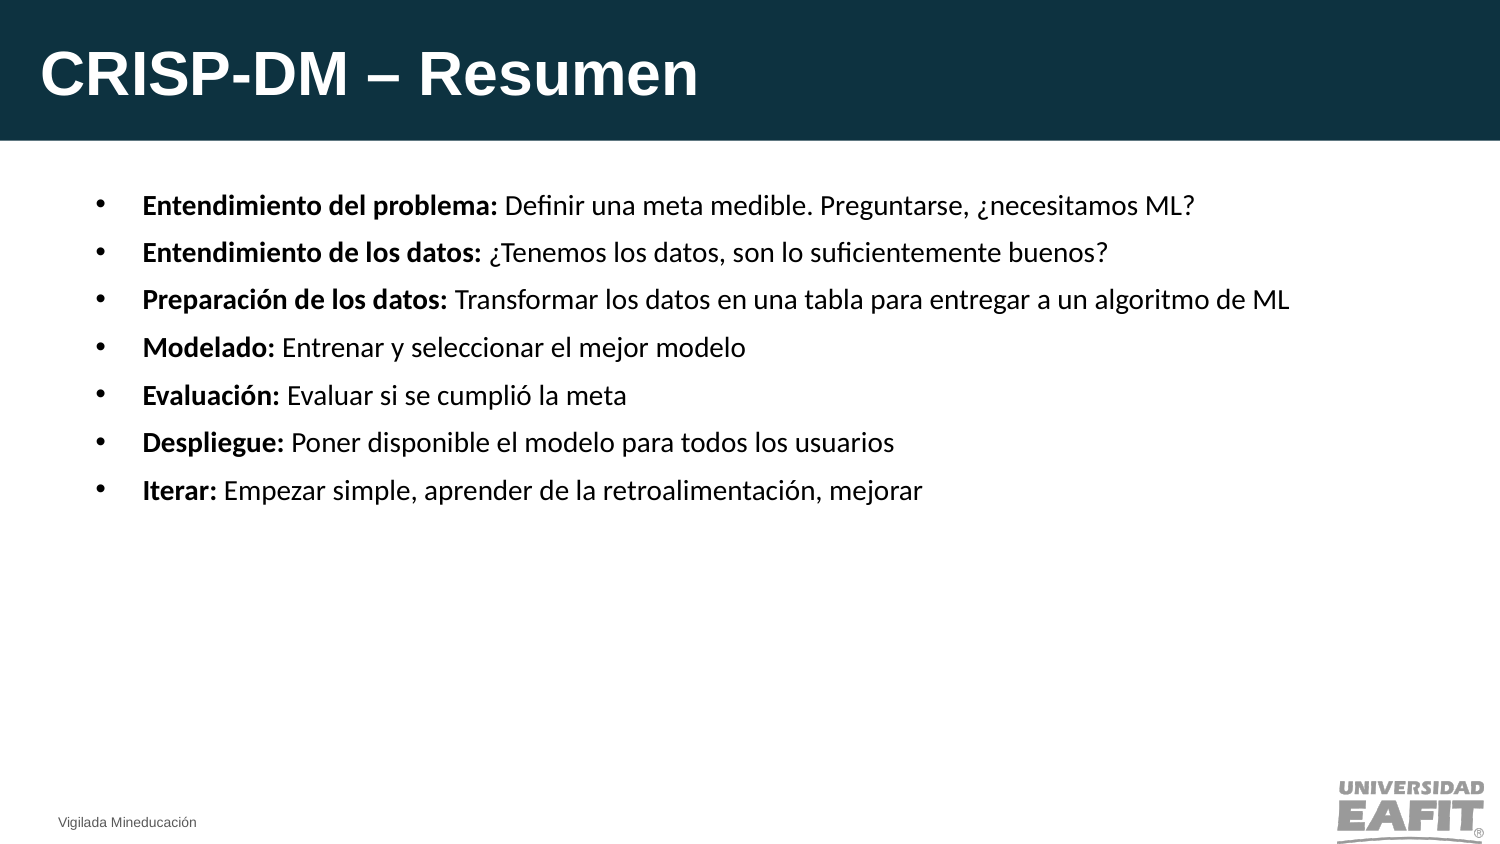

CRISP-DM – Resumen
Entendimiento del problema: Definir una meta medible. Preguntarse, ¿necesitamos ML?
Entendimiento de los datos: ¿Tenemos los datos, son lo suficientemente buenos?
Preparación de los datos: Transformar los datos en una tabla para entregar a un algoritmo de ML
Modelado: Entrenar y seleccionar el mejor modelo
Evaluación: Evaluar si se cumplió la meta
Despliegue: Poner disponible el modelo para todos los usuarios
Iterar: Empezar simple, aprender de la retroalimentación, mejorar